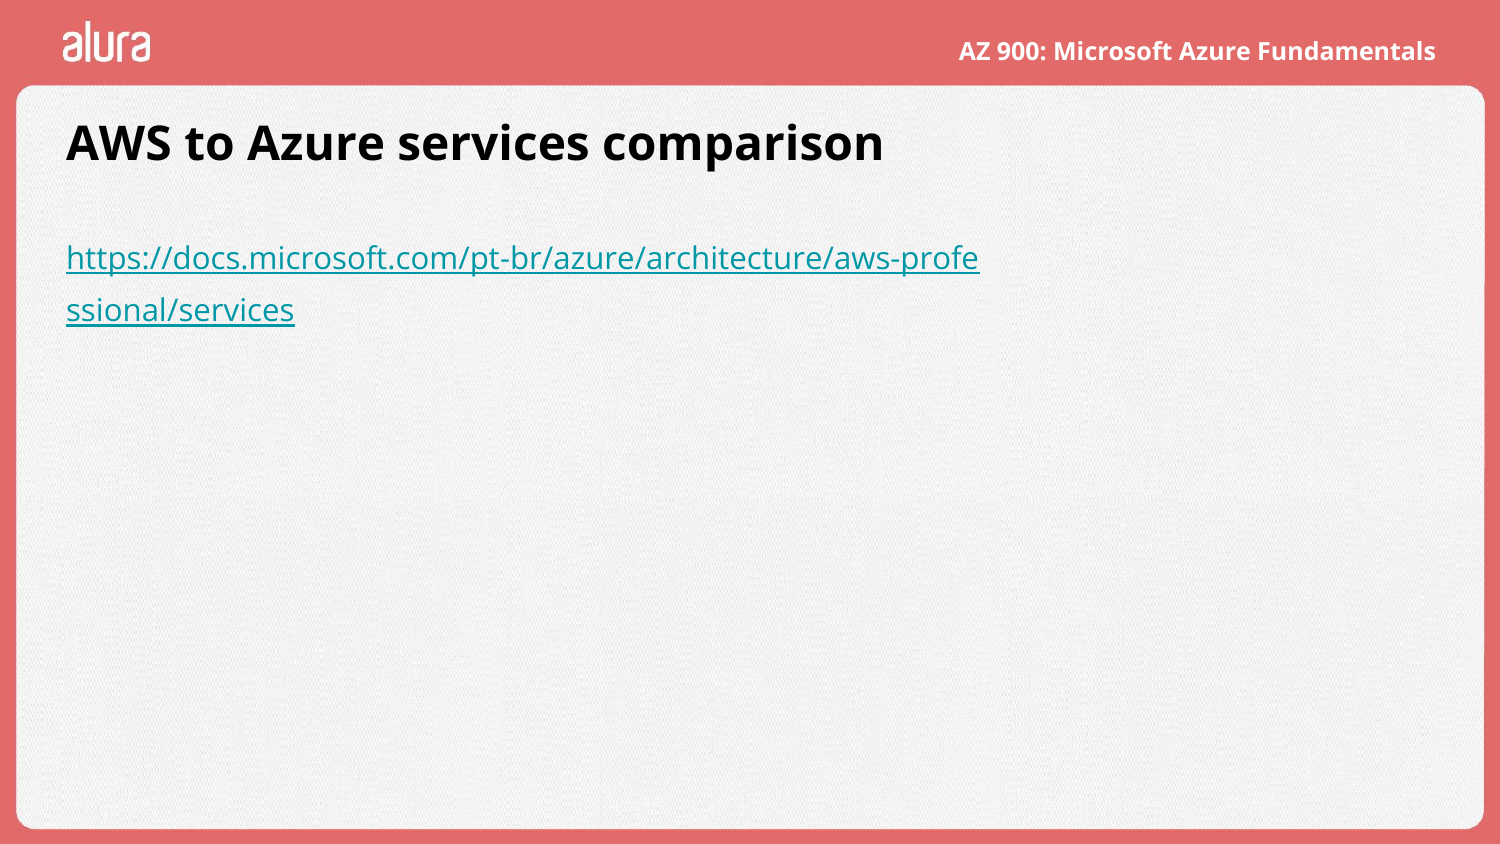

# AWS to Azure services comparison
https://docs.microsoft.com/pt-br/azure/architecture/aws-professional/services